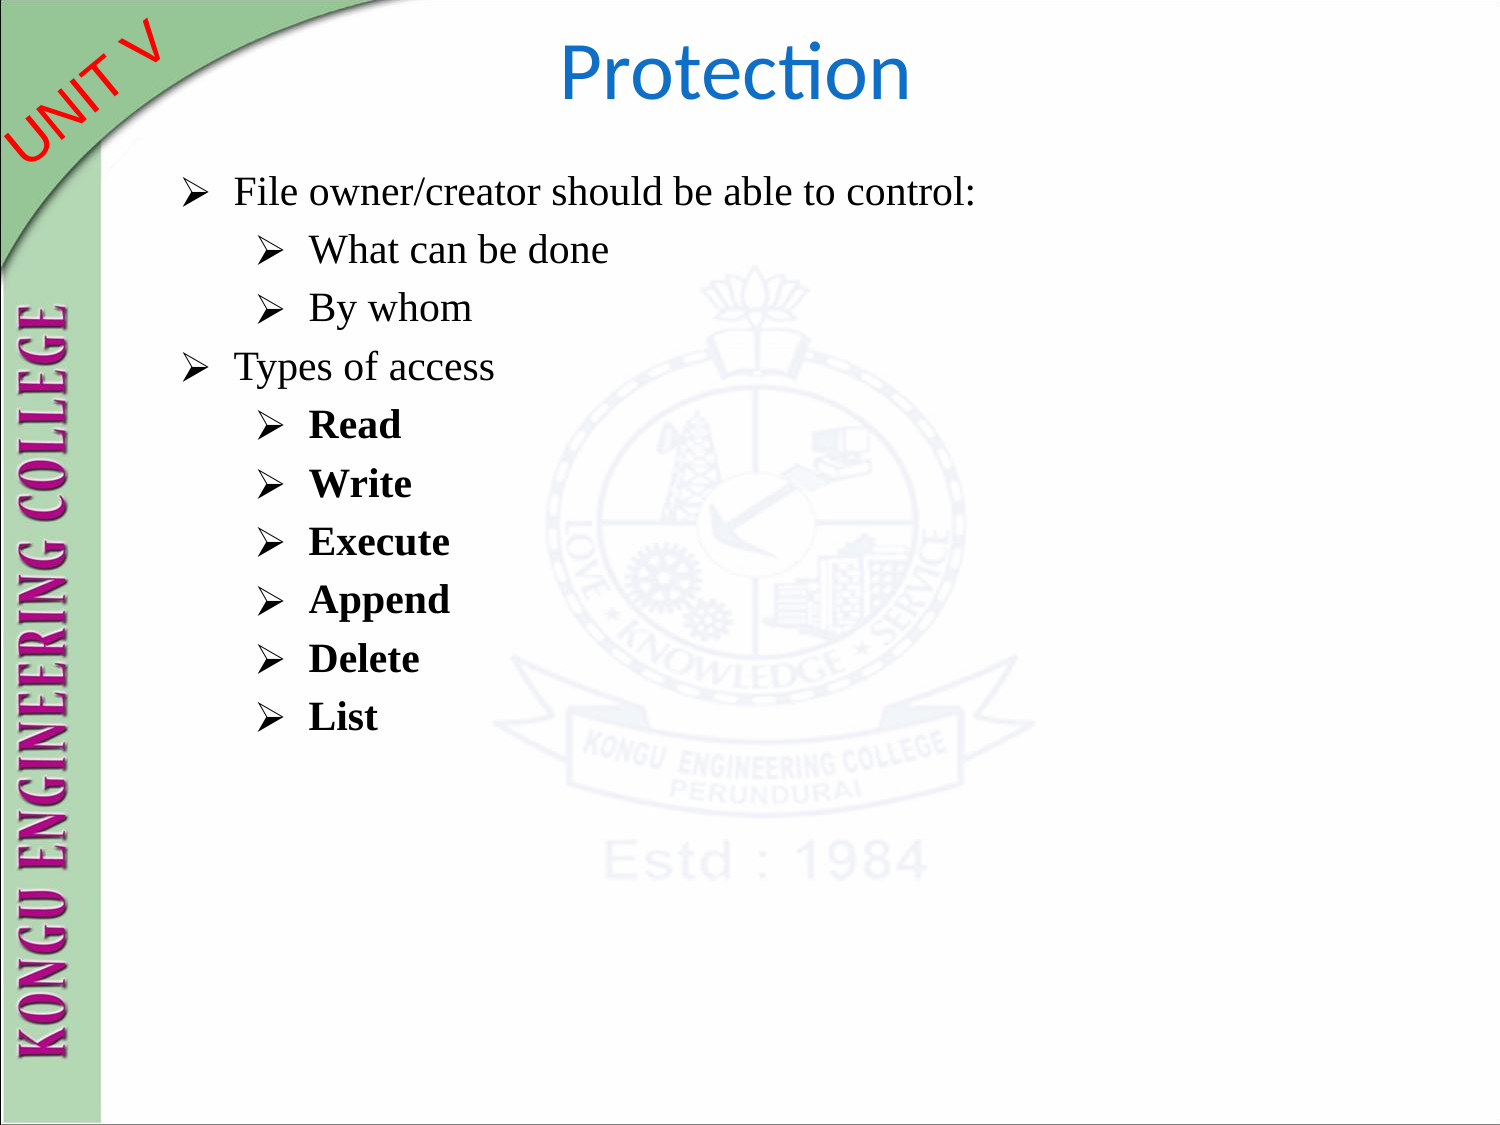

# Protection
File owner/creator should be able to control:
What can be done
By whom
Types of access
Read
Write
Execute
Append
Delete
List